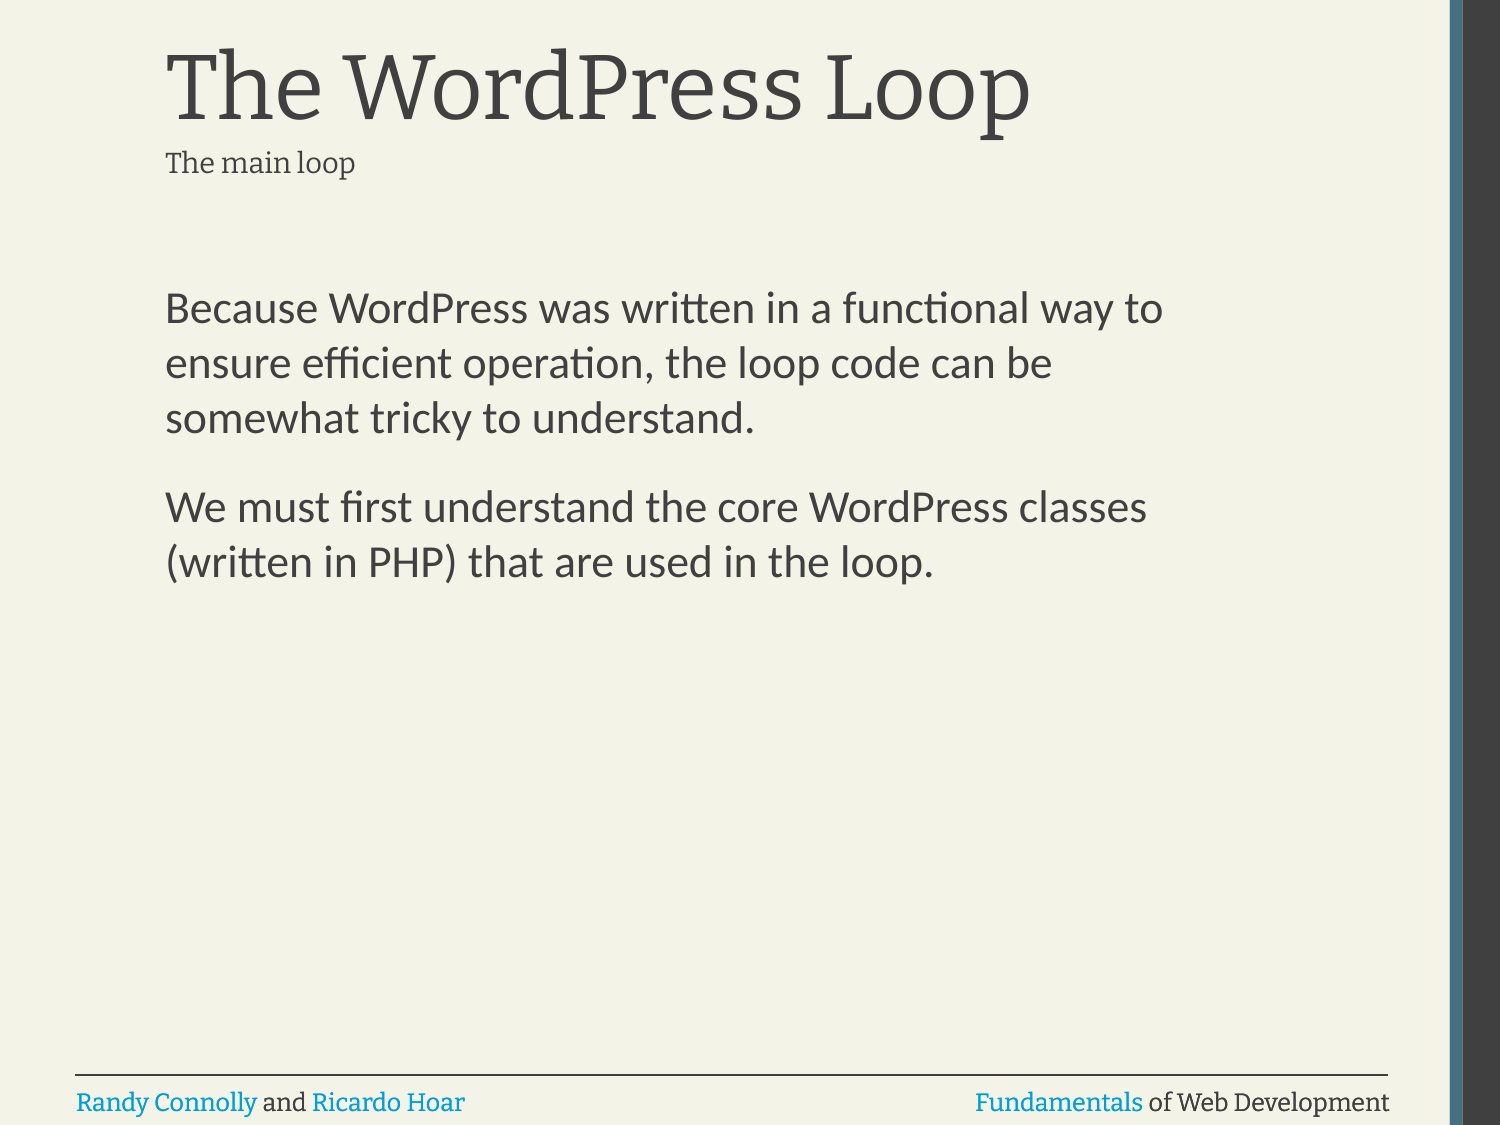

# The WordPress Loop
The main loop
Because WordPress was written in a functional way to ensure efficient operation, the loop code can be somewhat tricky to understand.
We must first understand the core WordPress classes (written in PHP) that are used in the loop.